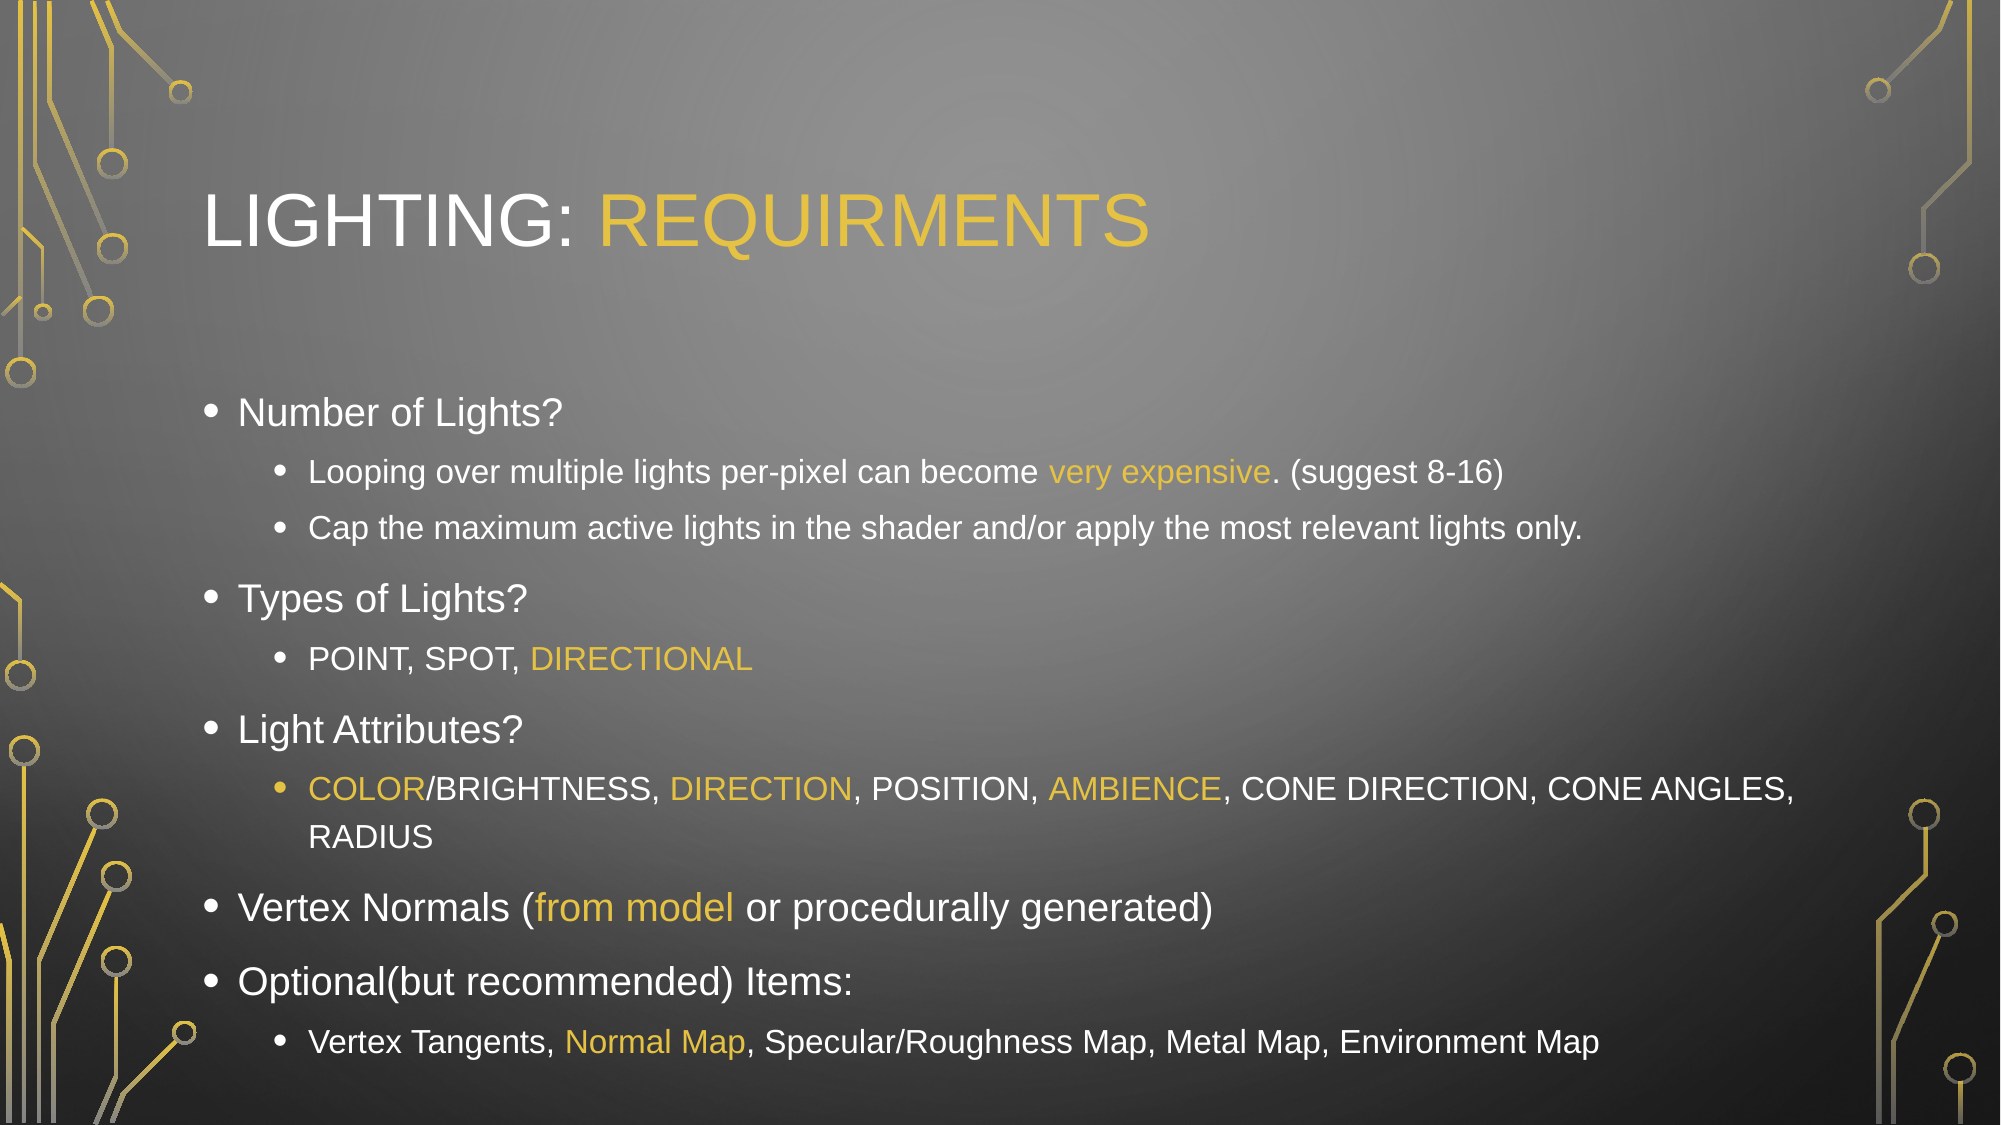

# LIGHTING: REQUIRMENTS
Number of Lights?
Looping over multiple lights per-pixel can become very expensive. (suggest 8-16)
Cap the maximum active lights in the shader and/or apply the most relevant lights only.
Types of Lights?
POINT, SPOT, DIRECTIONAL
Light Attributes?
COLOR/BRIGHTNESS, DIRECTION, POSITION, AMBIENCE, CONE DIRECTION, CONE ANGLES, RADIUS
Vertex Normals (from model or procedurally generated)
Optional(but recommended) Items:
Vertex Tangents, Normal Map, Specular/Roughness Map, Metal Map, Environment Map